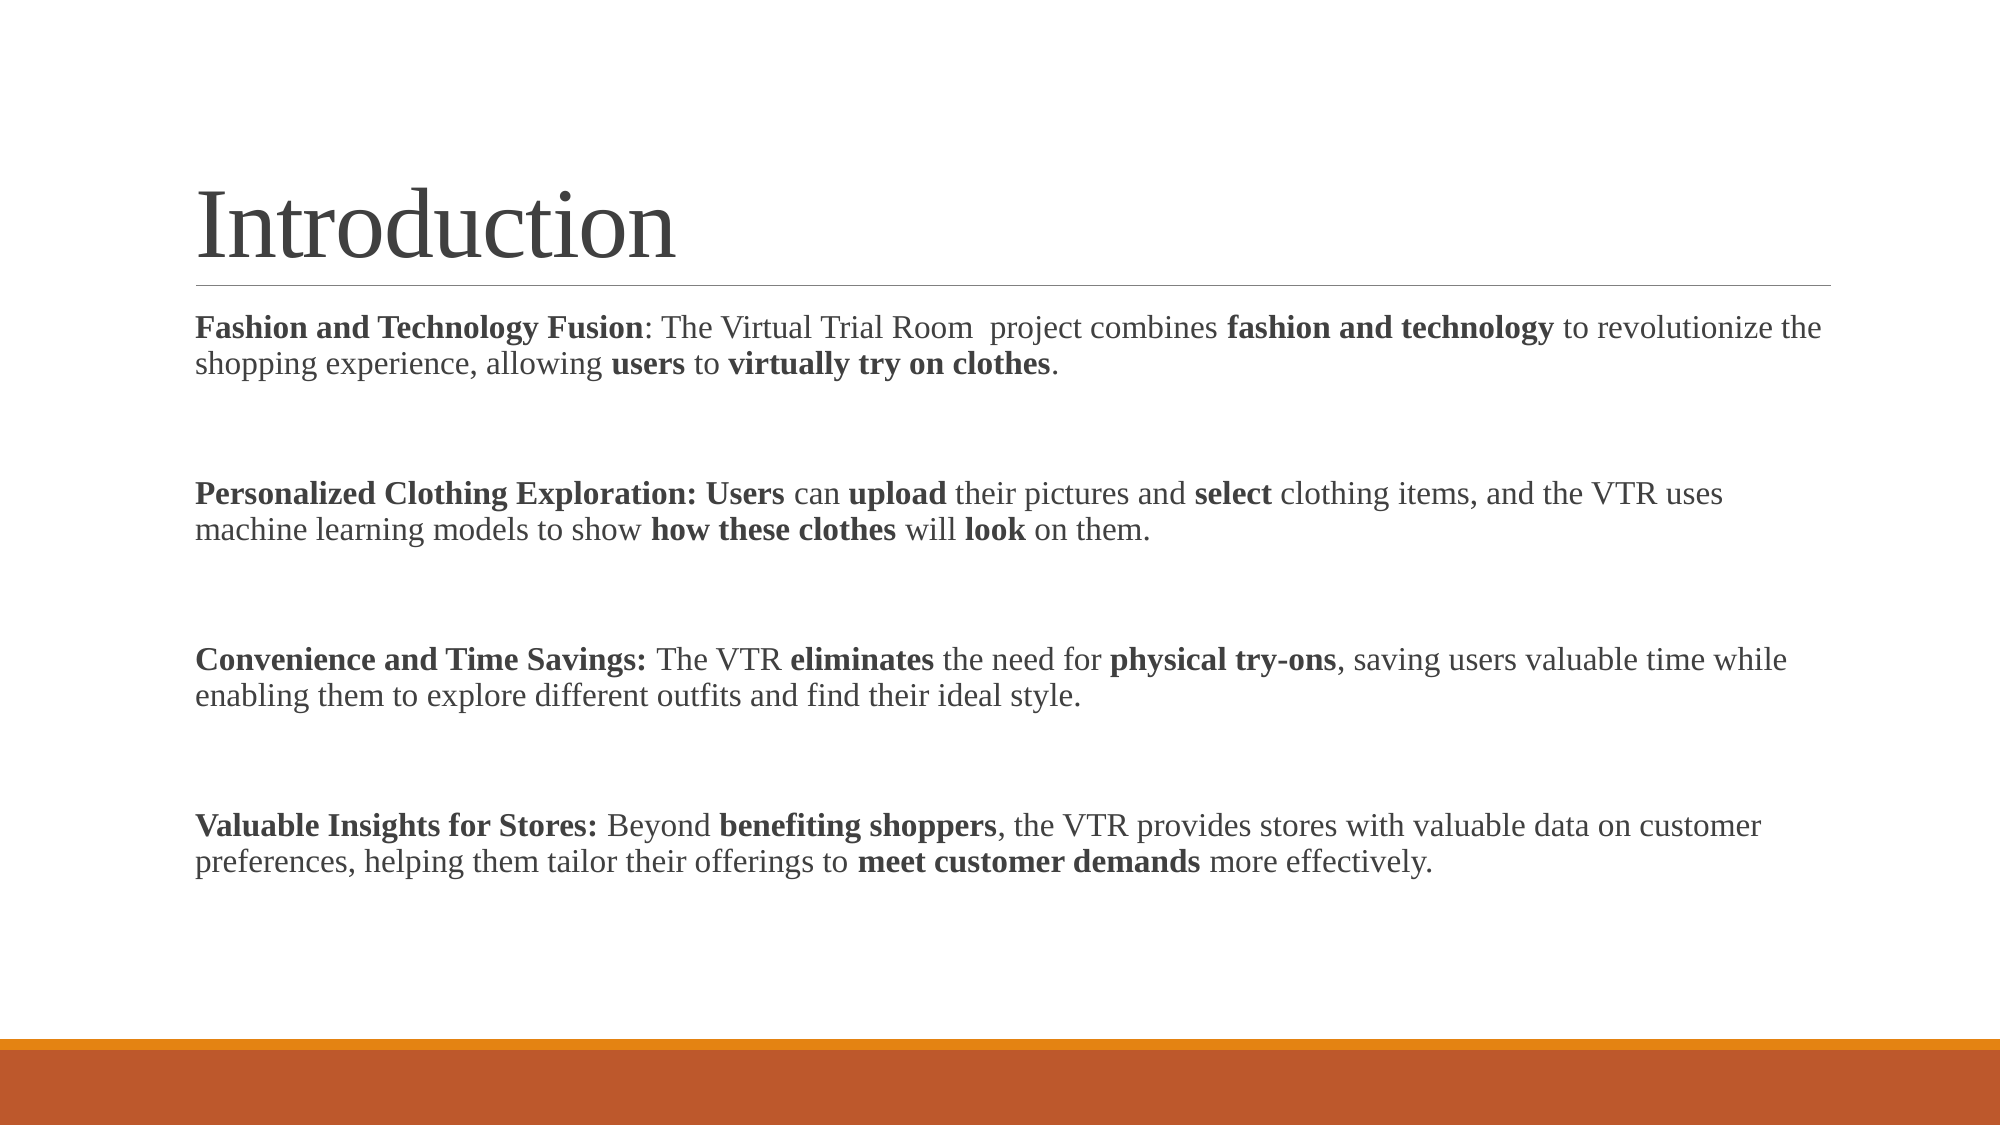

# Introduction
Fashion and Technology Fusion: The Virtual Trial Room  project combines fashion and technology to revolutionize the shopping experience, allowing users to virtually try on clothes.

Personalized Clothing Exploration: Users can upload their pictures and select clothing items, and the VTR uses machine learning models to show how these clothes will look on them.

Convenience and Time Savings: The VTR eliminates the need for physical try-ons, saving users valuable time while enabling them to explore different outfits and find their ideal style.

Valuable Insights for Stores: Beyond benefiting shoppers, the VTR provides stores with valuable data on customer preferences, helping them tailor their offerings to meet customer demands more effectively.